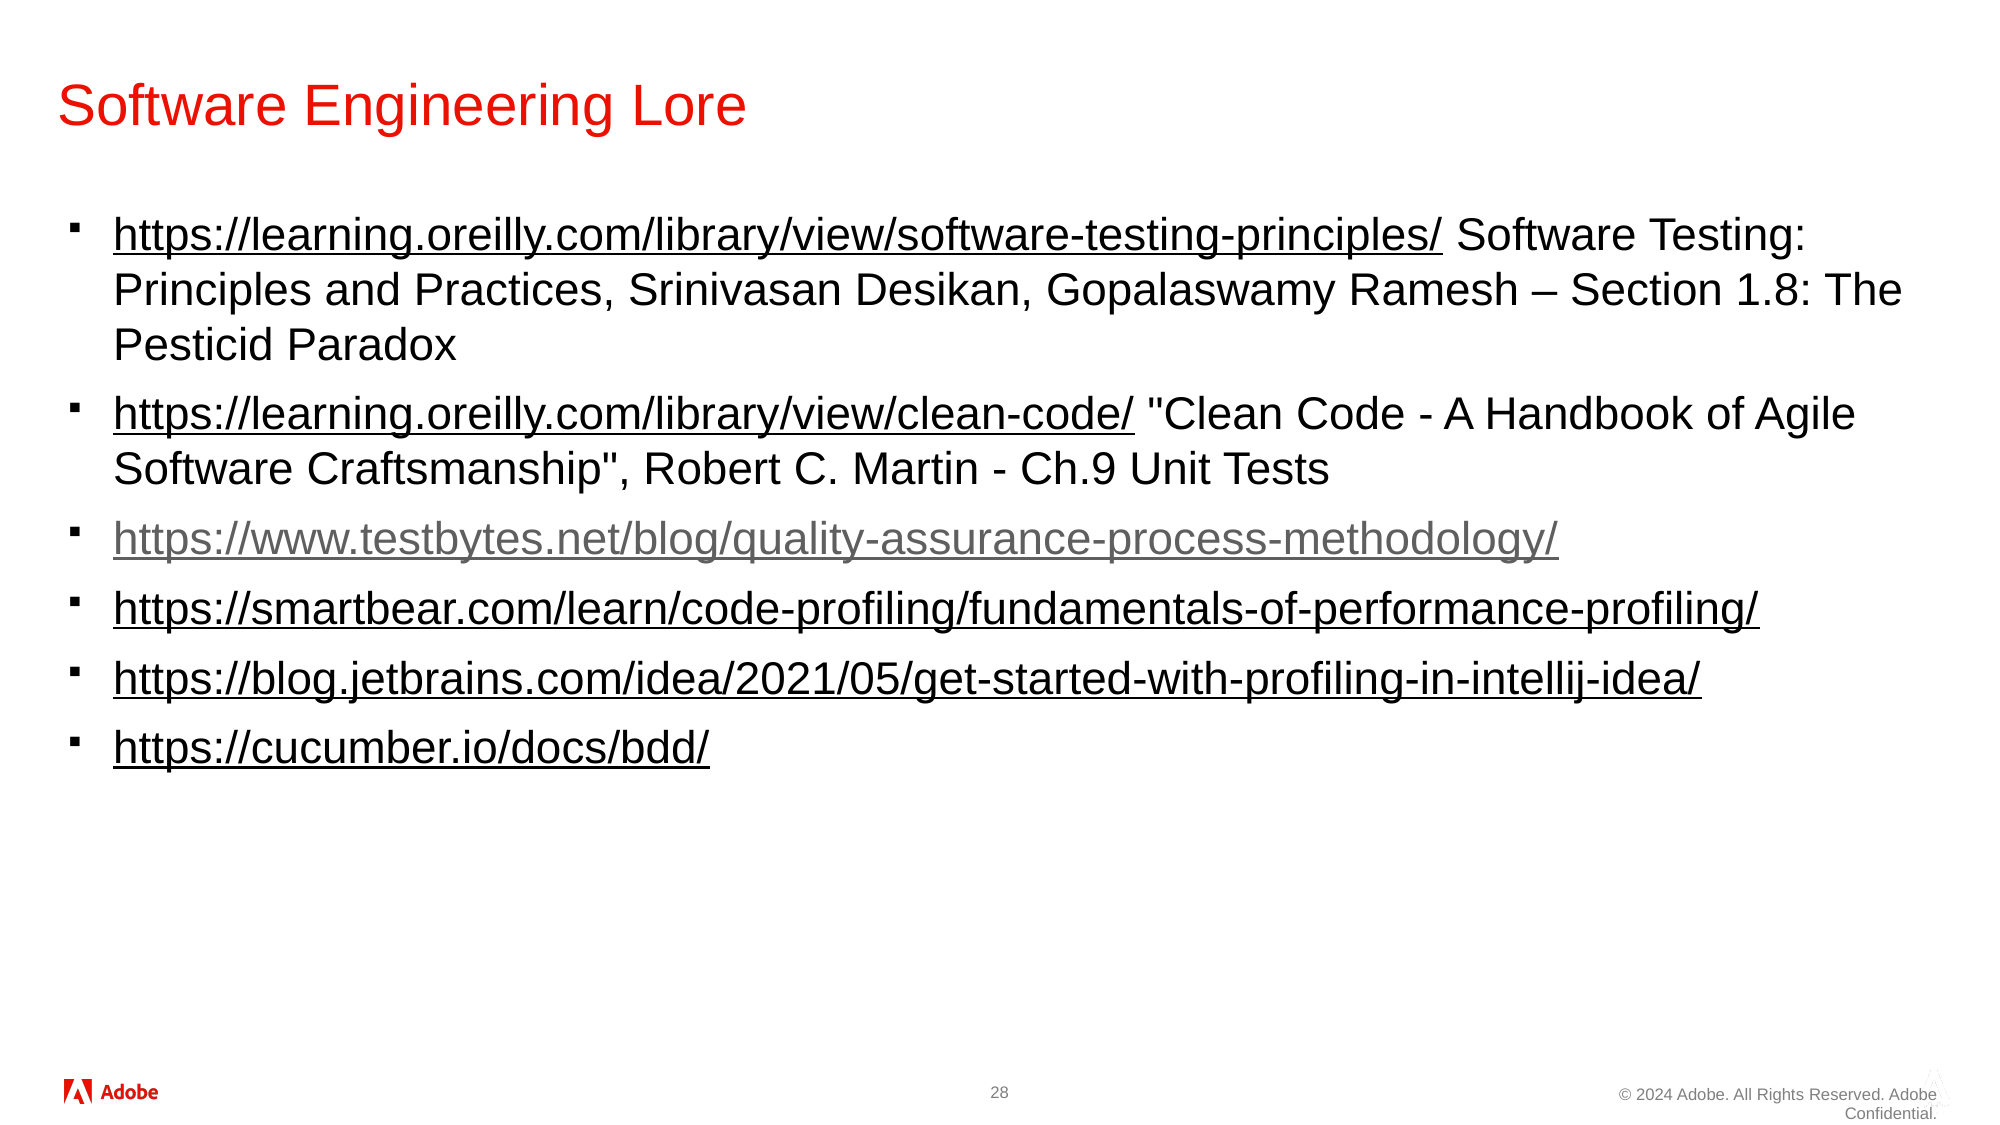

# Software Engineering Lore
https://learning.oreilly.com/library/view/software-testing-principles/ Software Testing: Principles and Practices, Srinivasan Desikan, Gopalaswamy Ramesh – Section 1.8: The Pesticid Paradox
https://learning.oreilly.com/library/view/clean-code/ "Clean Code - A Handbook of Agile Software Craftsmanship", Robert C. Martin - Ch.9 Unit Tests
https://www.testbytes.net/blog/quality-assurance-process-methodology/
https://smartbear.com/learn/code-profiling/fundamentals-of-performance-profiling/
https://blog.jetbrains.com/idea/2021/05/get-started-with-profiling-in-intellij-idea/
https://cucumber.io/docs/bdd/

28